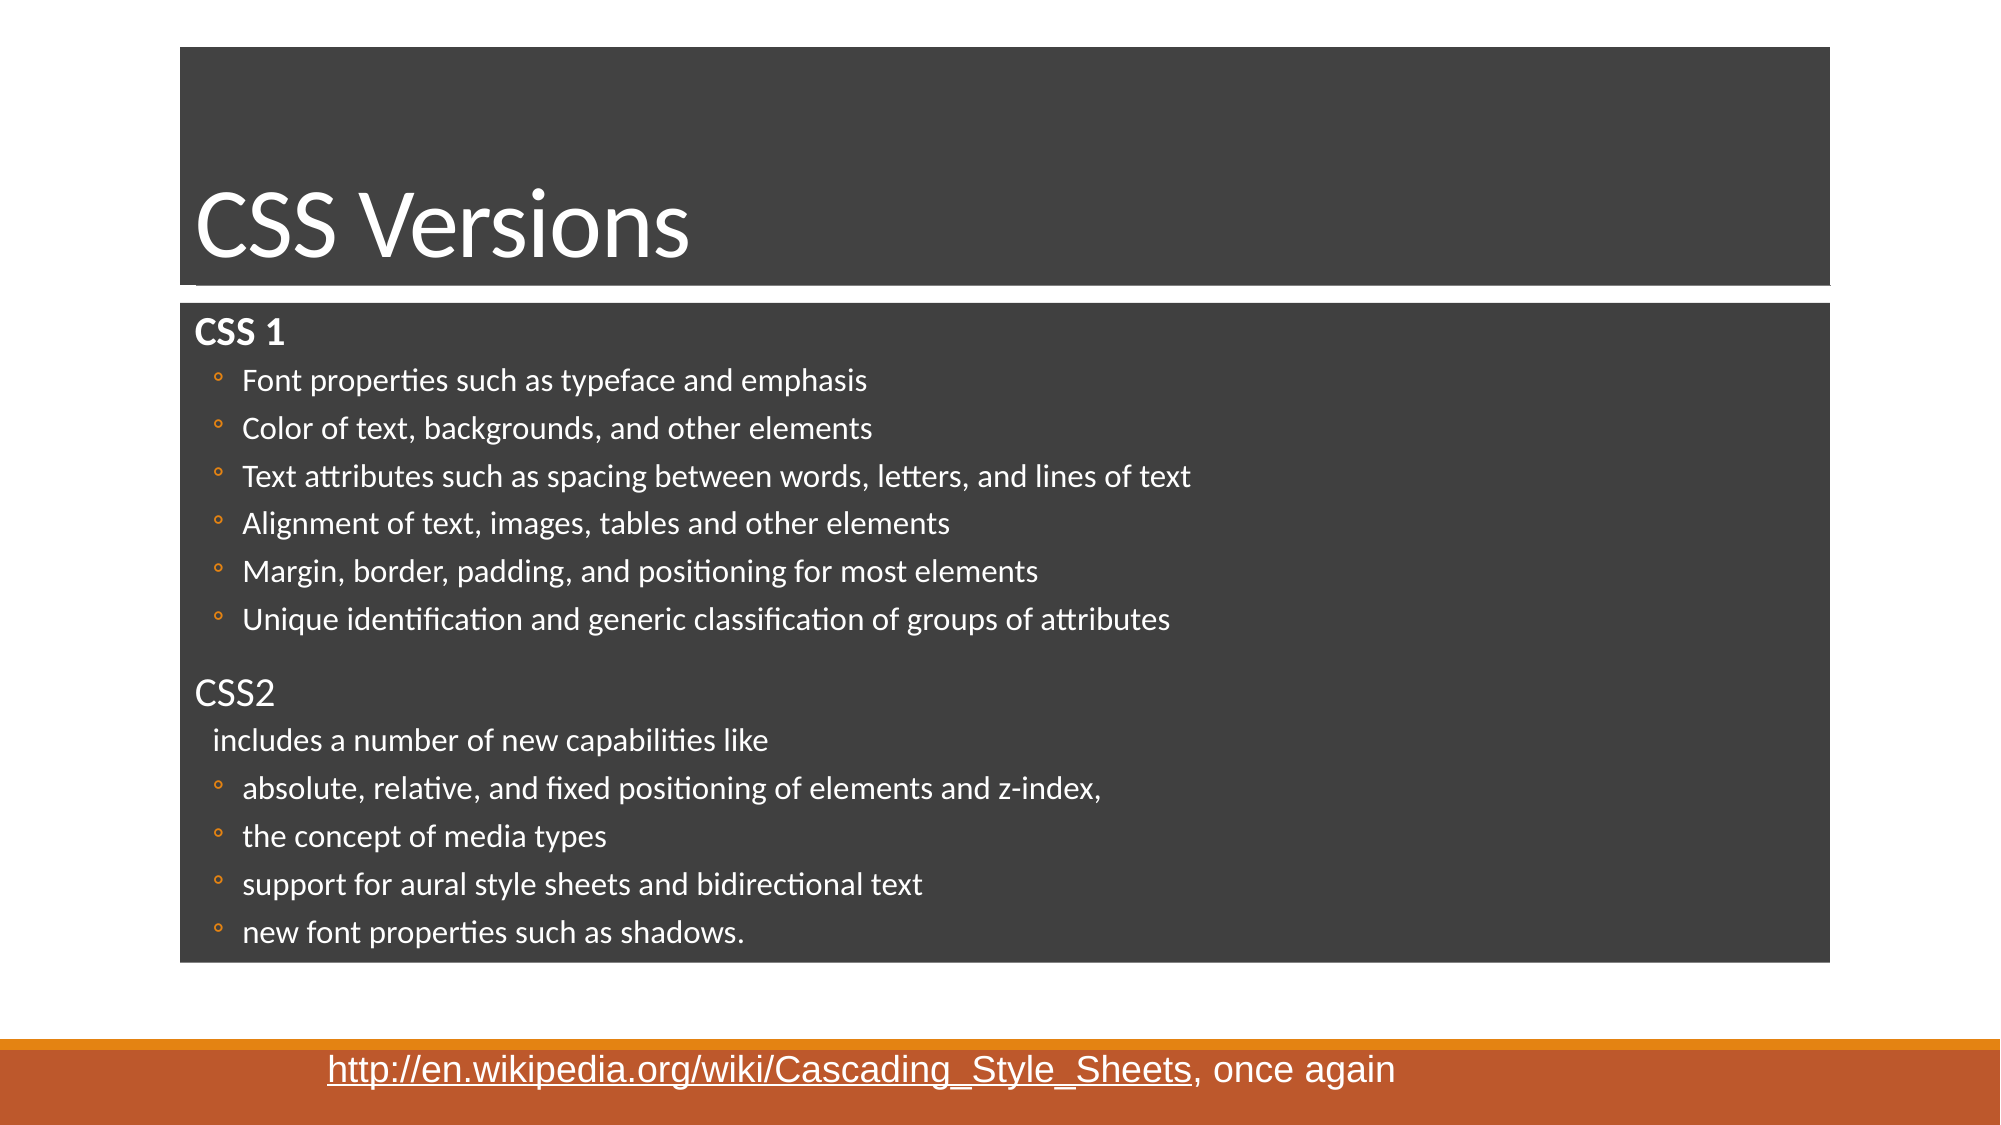

# CSS Versions
CSS 1
Font properties such as typeface and emphasis
Color of text, backgrounds, and other elements
Text attributes such as spacing between words, letters, and lines of text
Alignment of text, images, tables and other elements
Margin, border, padding, and positioning for most elements
Unique identification and generic classification of groups of attributes
CSS2
includes a number of new capabilities like
absolute, relative, and fixed positioning of elements and z-index,
the concept of media types
support for aural style sheets and bidirectional text
new font properties such as shadows.
http://en.wikipedia.org/wiki/Cascading_Style_Sheets, once again